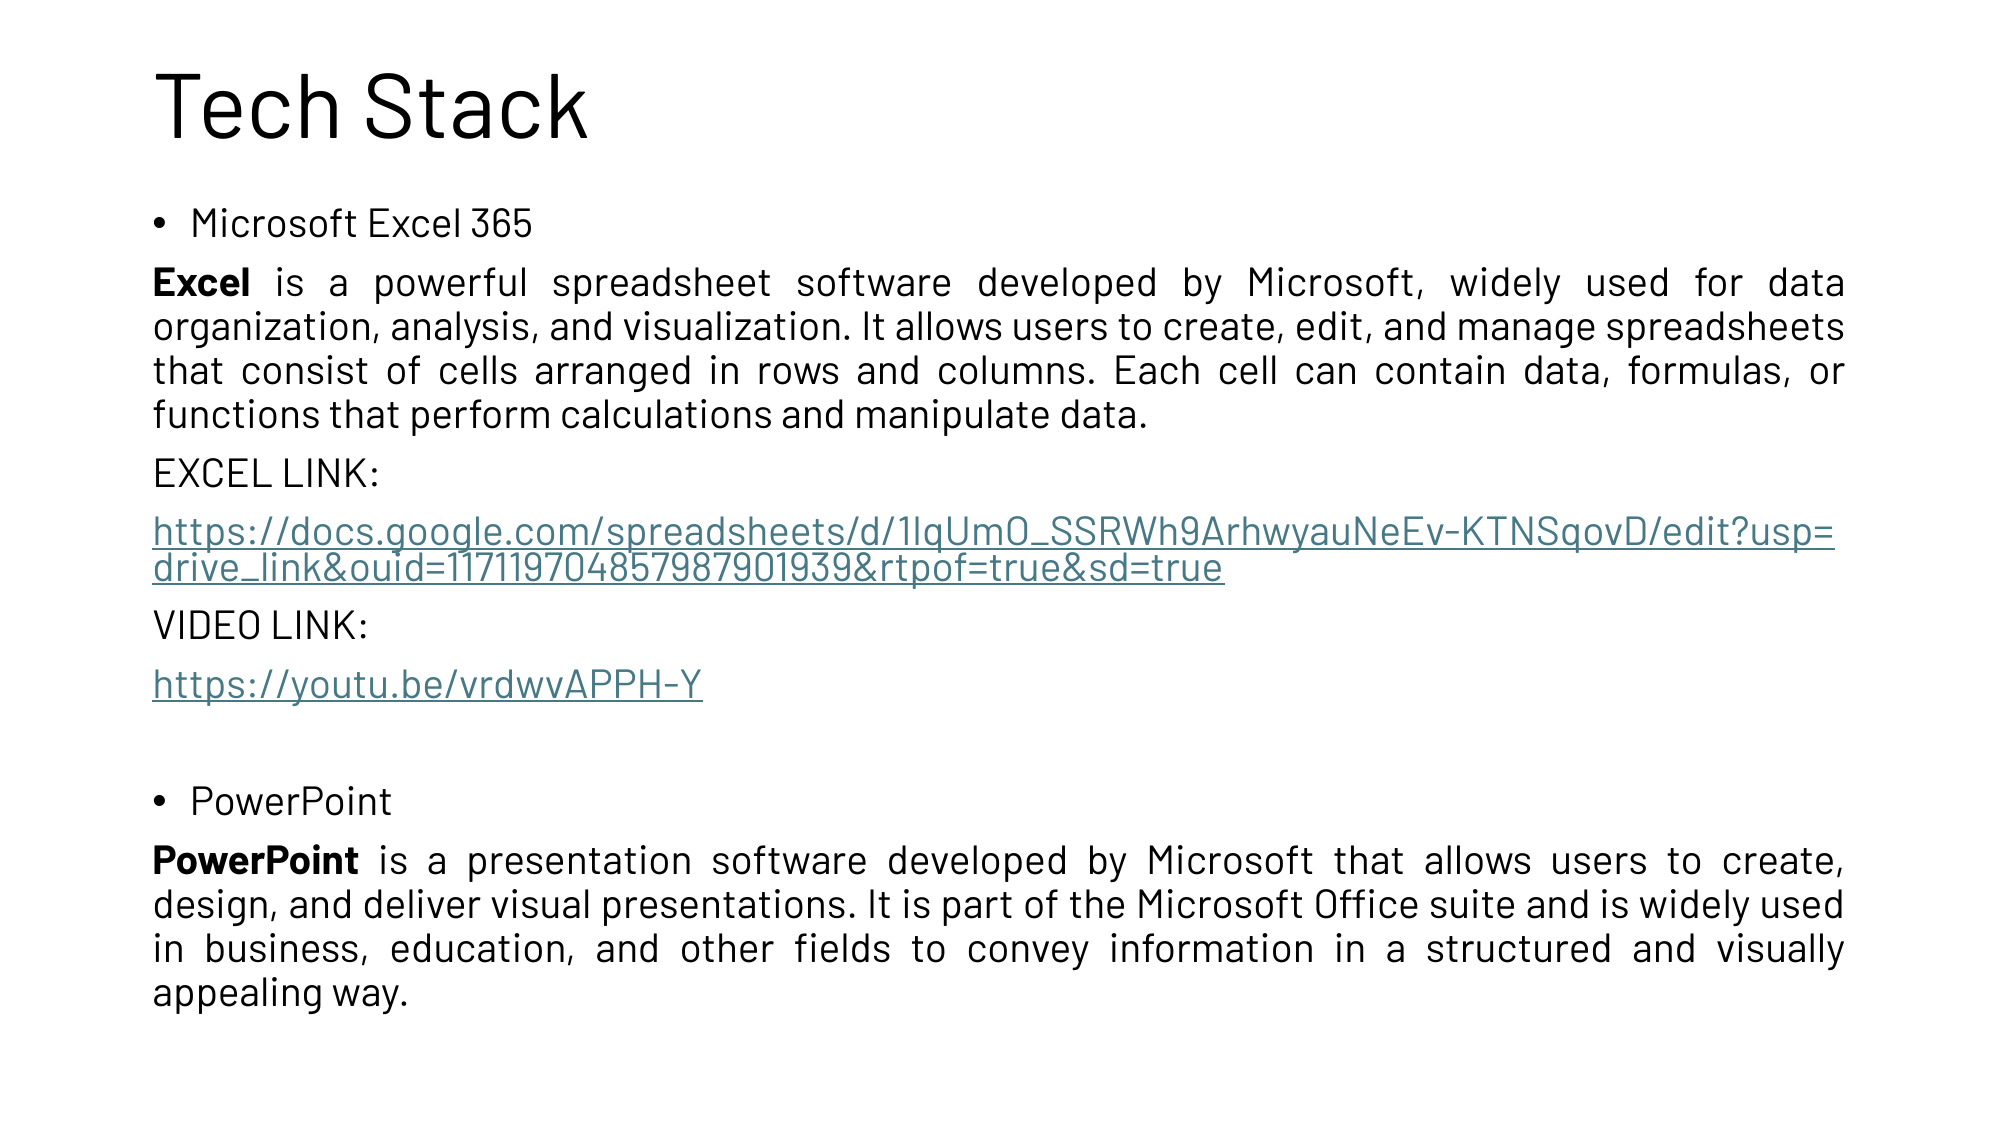

# Tech Stack
Microsoft Excel 365
Excel is a powerful spreadsheet software developed by Microsoft, widely used for data organization, analysis, and visualization. It allows users to create, edit, and manage spreadsheets that consist of cells arranged in rows and columns. Each cell can contain data, formulas, or functions that perform calculations and manipulate data.
EXCEL LINK:
https://docs.google.com/spreadsheets/d/1IqUmO_SSRWh9ArhwyauNeEv-KTNSqovD/edit?usp=drive_link&ouid=117119704857987901939&rtpof=true&sd=true
VIDEO LINK:
https://youtu.be/vrdwvAPPH-Y

PowerPoint
PowerPoint is a presentation software developed by Microsoft that allows users to create, design, and deliver visual presentations. It is part of the Microsoft Office suite and is widely used in business, education, and other fields to convey information in a structured and visually appealing way.